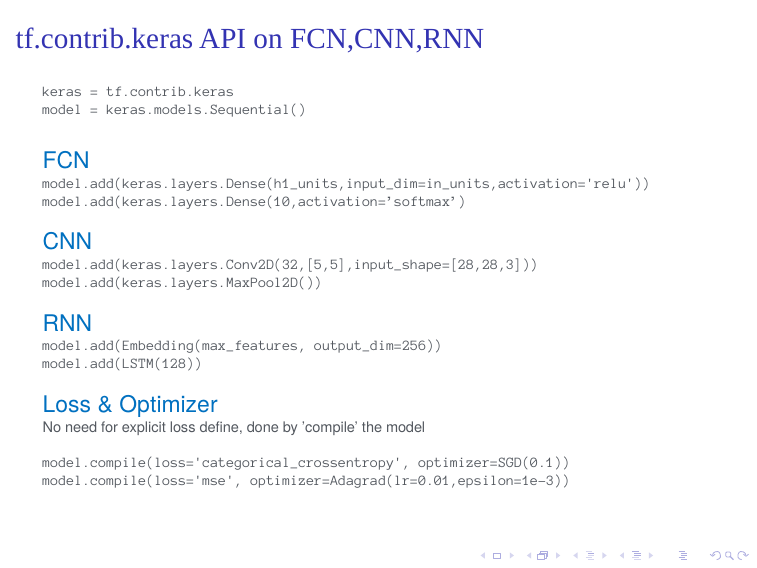

# tf.contrib.keras API on FCN,CNN,RNN
keras = tf.contrib.keras
model = keras.models.Sequential()
FCN
model.add(keras.layers.Dense(h1_units,input_dim=in_units,activation='relu'))
model.add(keras.layers.Dense(10,activation=’softmax’)

CNN
model.add(keras.layers.Conv2D(32,[5,5],input_shape=[28,28,3]))
model.add(keras.layers.MaxPool2D())

RNN
model.add(Embedding(max_features, output_dim=256))
model.add(LSTM(128))

Loss & Optimizer
No need for explicit loss define, done by ’compile’ the model

model.compile(loss='categorical_crossentropy', optimizer=SGD(0.1))
model.compile(loss='mse', optimizer=Adagrad(lr=0.01,epsilon=1e-3))